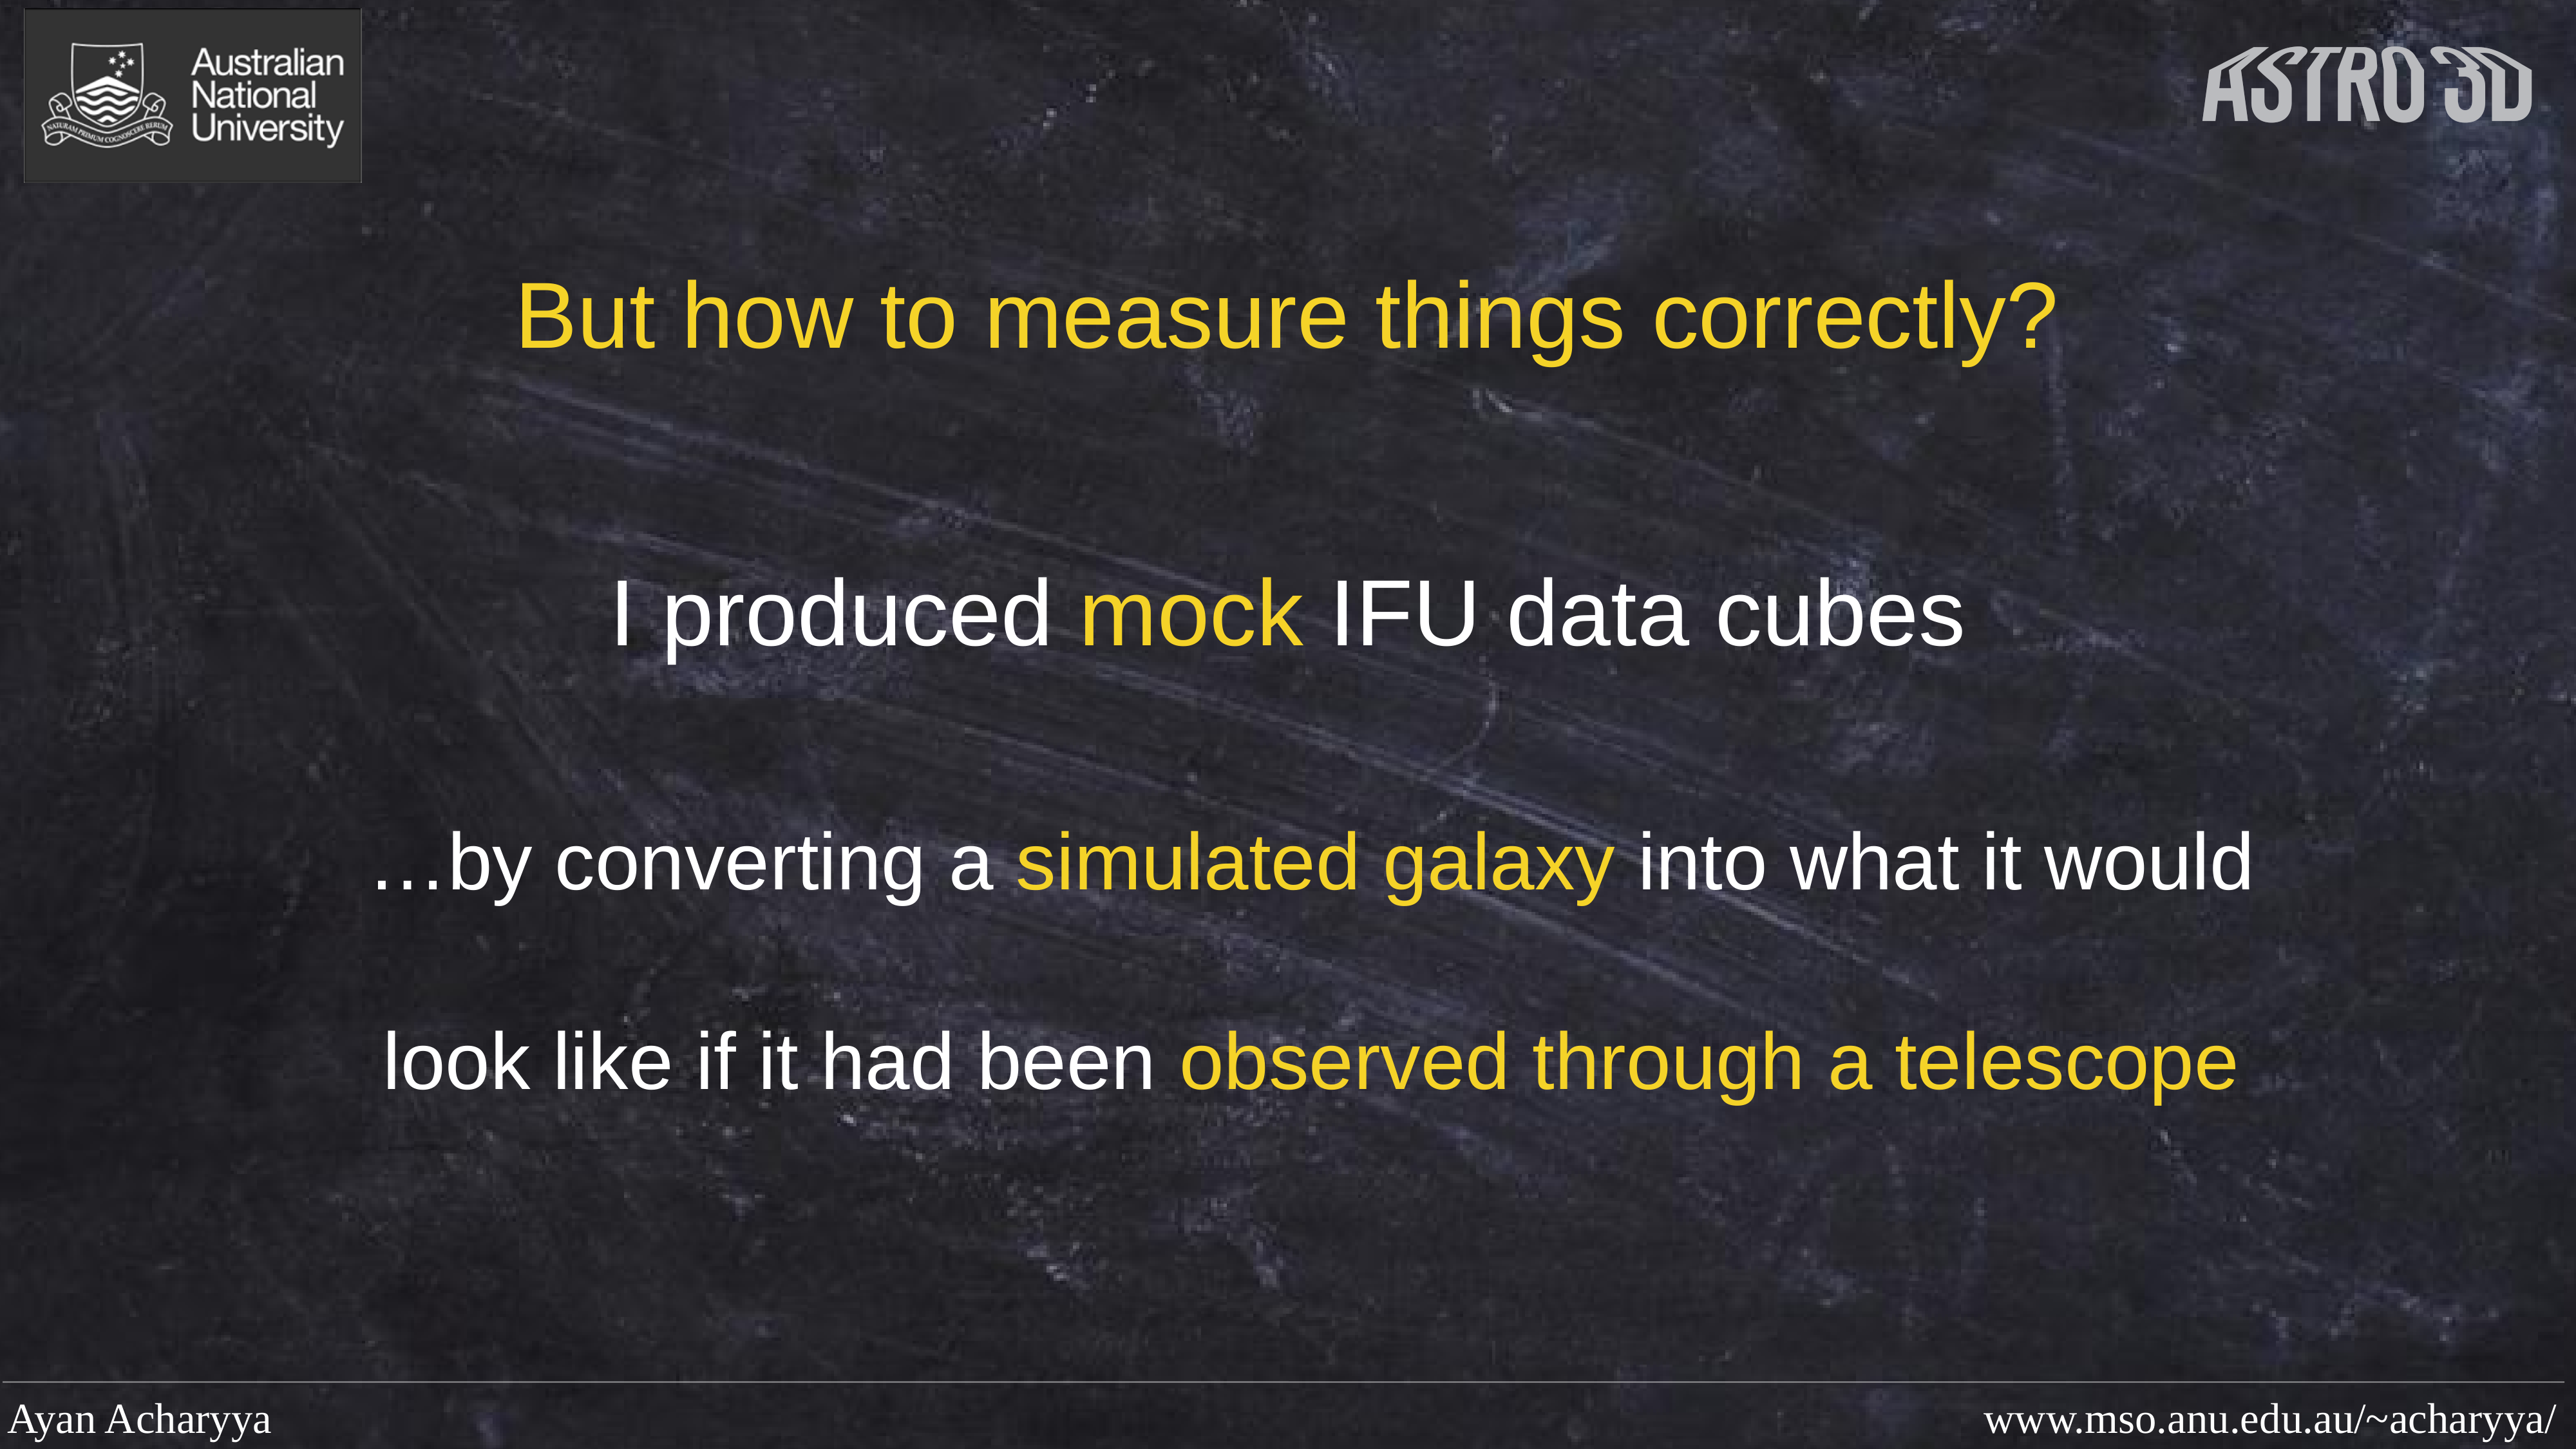

But how to measure things correctly?
I produced mock IFU data cubes
…by converting a simulated galaxy into what it would look like if it had been observed through a telescope
45